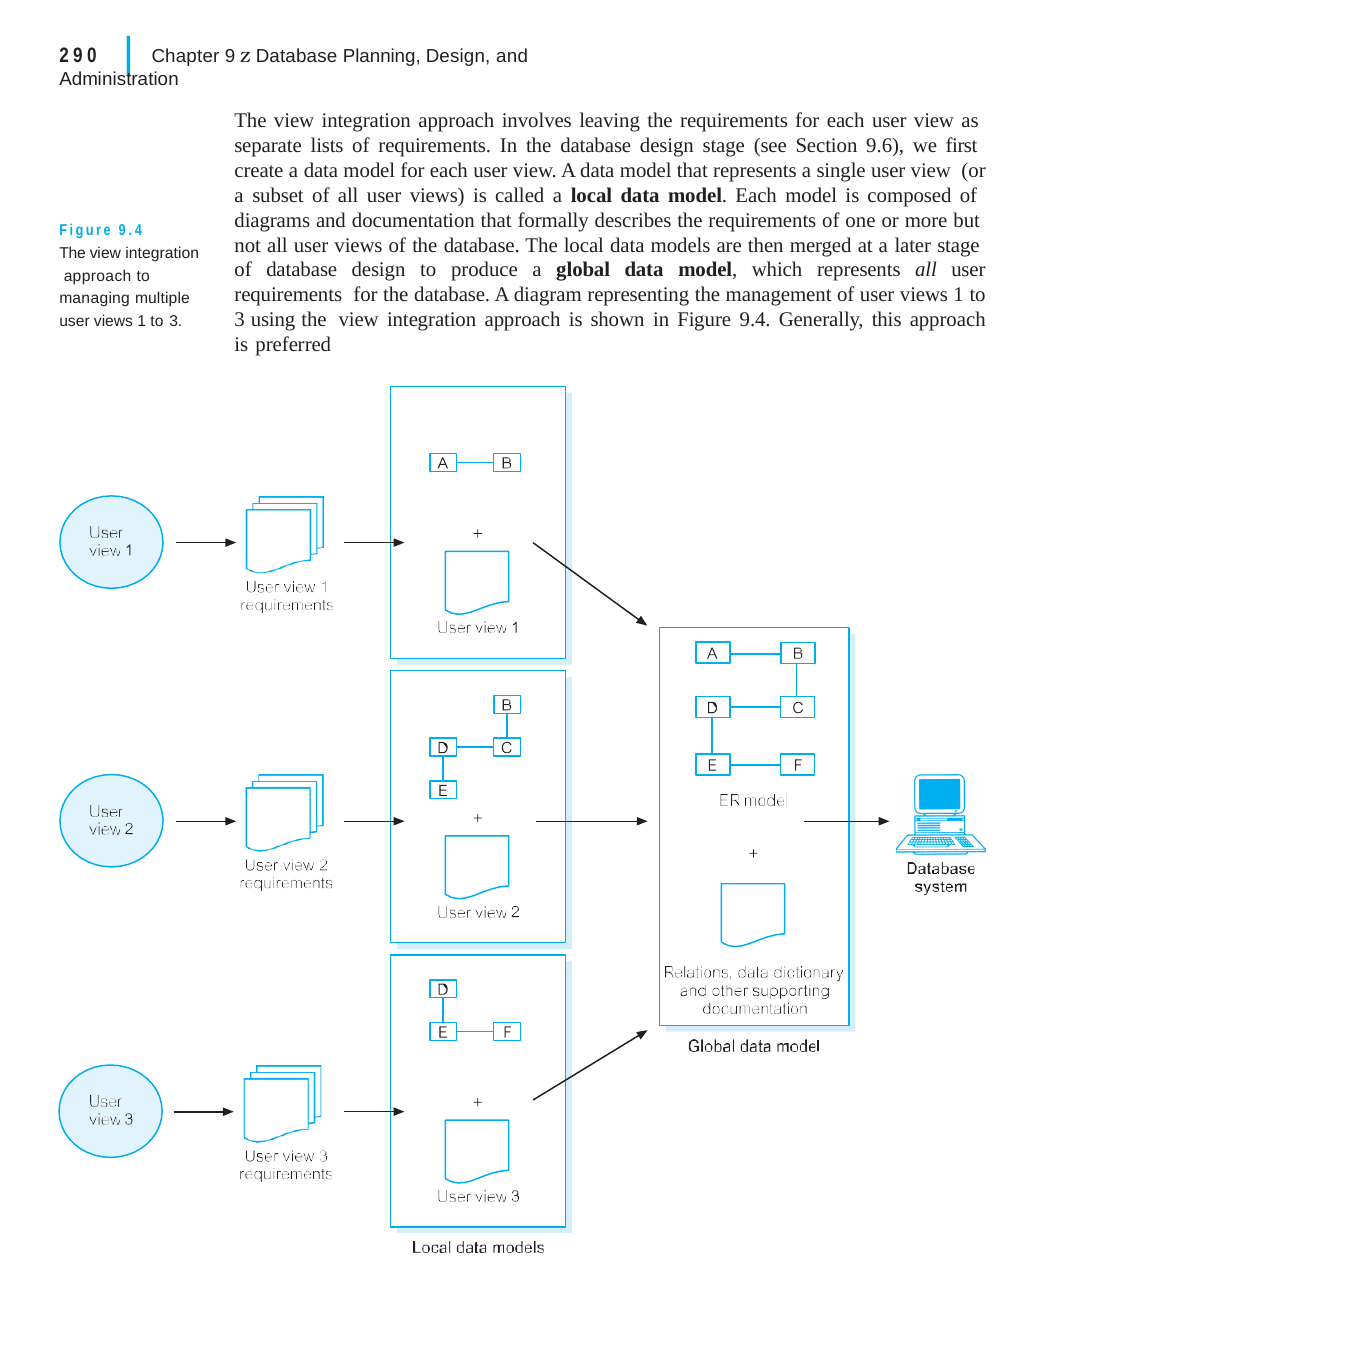

|
290	Chapter 9 z Database Planning, Design, and Administration
The view integration approach involves leaving the requirements for each user view as  separate lists of requirements. In the database design stage (see Section 9.6), we first  create a data model for each user view. A data model that represents a single user view  (or a subset of all user views) is called a local data model. Each model is composed of  diagrams and documentation that formally describes the requirements of one or more but  not all user views of the database. The local data models are then merged at a later stage  of database design to produce a global data model, which represents all user requirements  for the database. A diagram representing the management of user views 1 to 3 using the  view integration approach is shown in Figure 9.4. Generally, this approach is preferred
Figure 9.4
The view integration  approach to  managing multiple  user views 1 to 3.